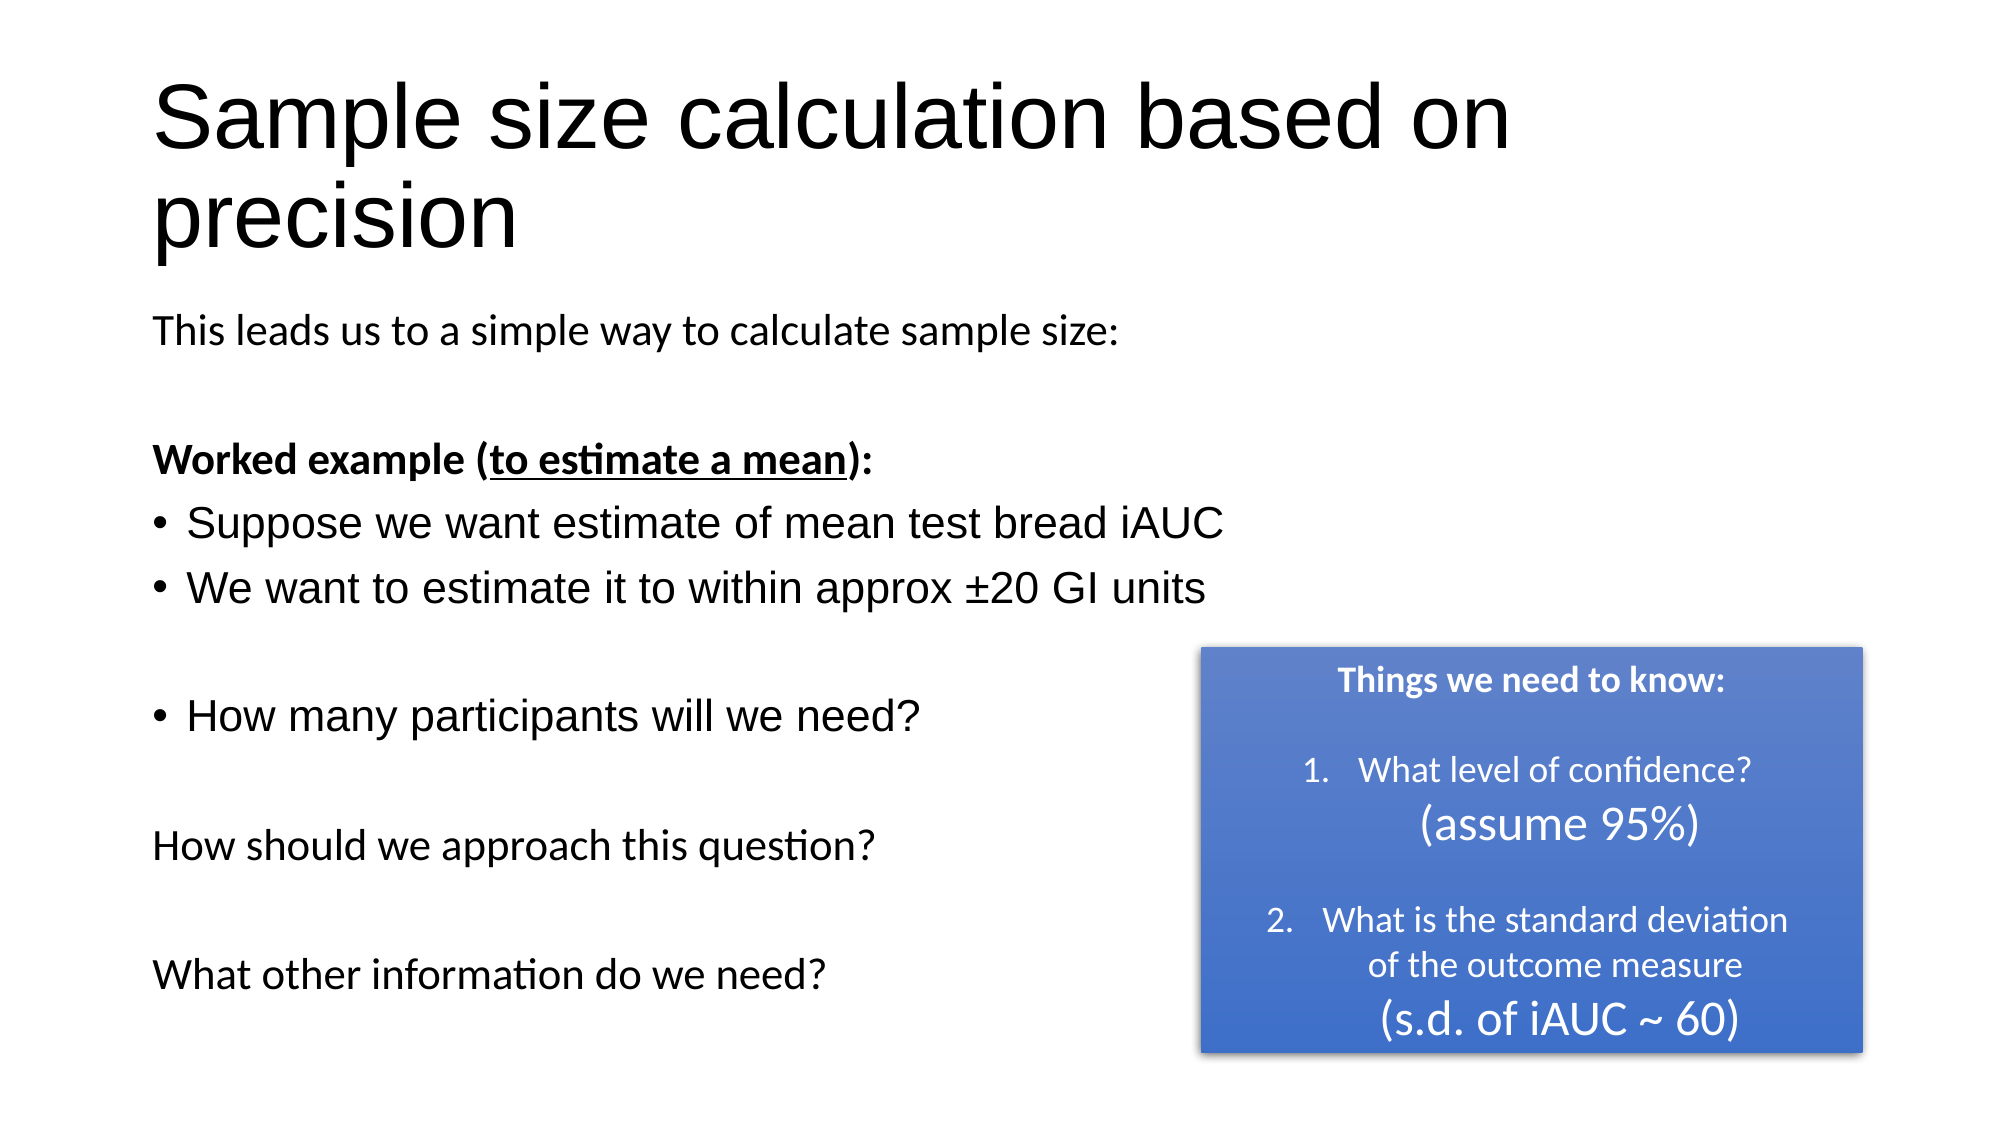

# Sample size calculation based on precision
This leads us to a simple way to calculate sample size:

Worked example (to estimate a mean):
Suppose we want estimate of mean test bread iAUC
We want to estimate it to within approx ±20 GI units

How many participants will we need?

How should we approach this question?

What other information do we need?
Things we need to know:

What level of confidence?
(assume 95%)

What is the standard deviation
of the outcome measure
(s.d. of iAUC ~ 60)